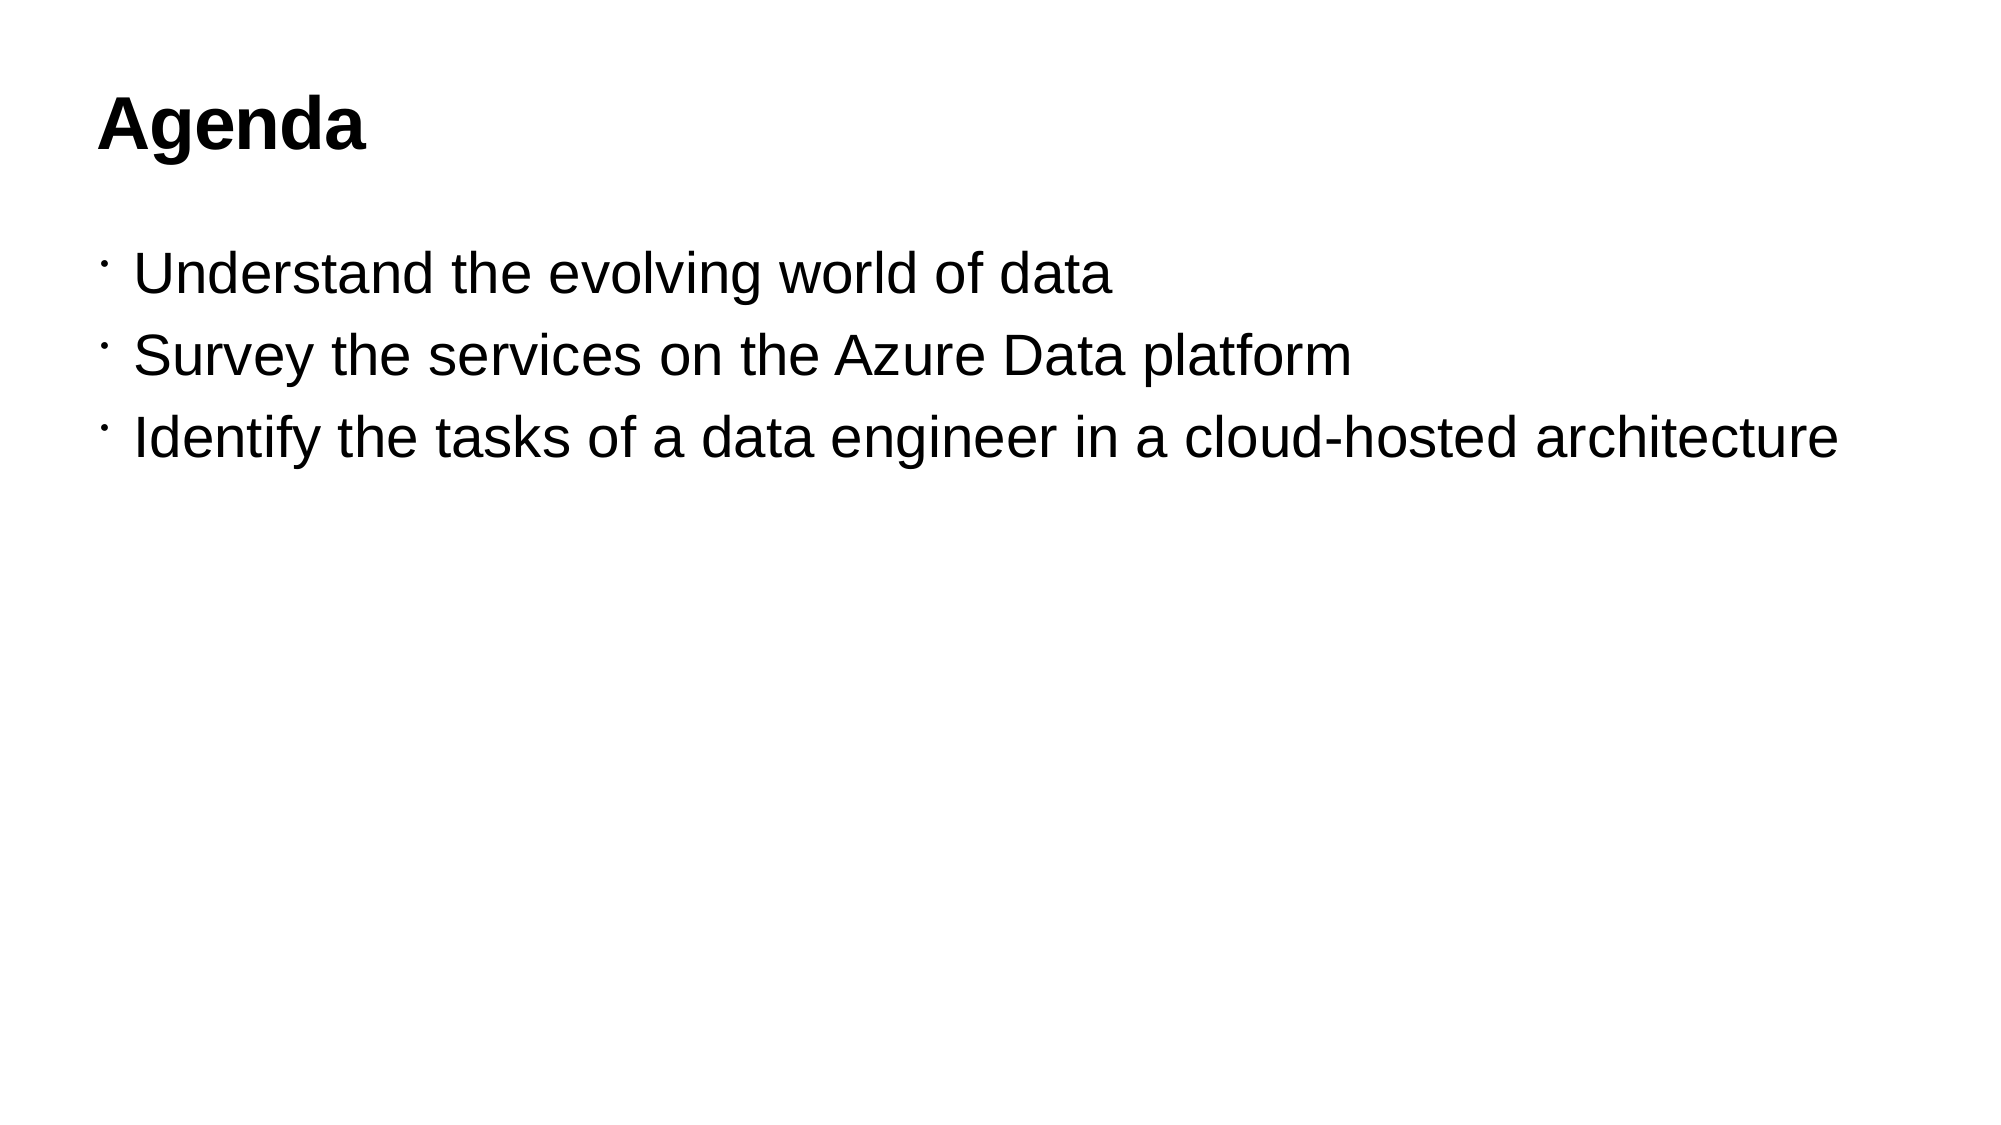

# Agenda
Understand the evolving world of data
Survey the services on the Azure Data platform
Identify the tasks of a data engineer in a cloud-hosted architecture